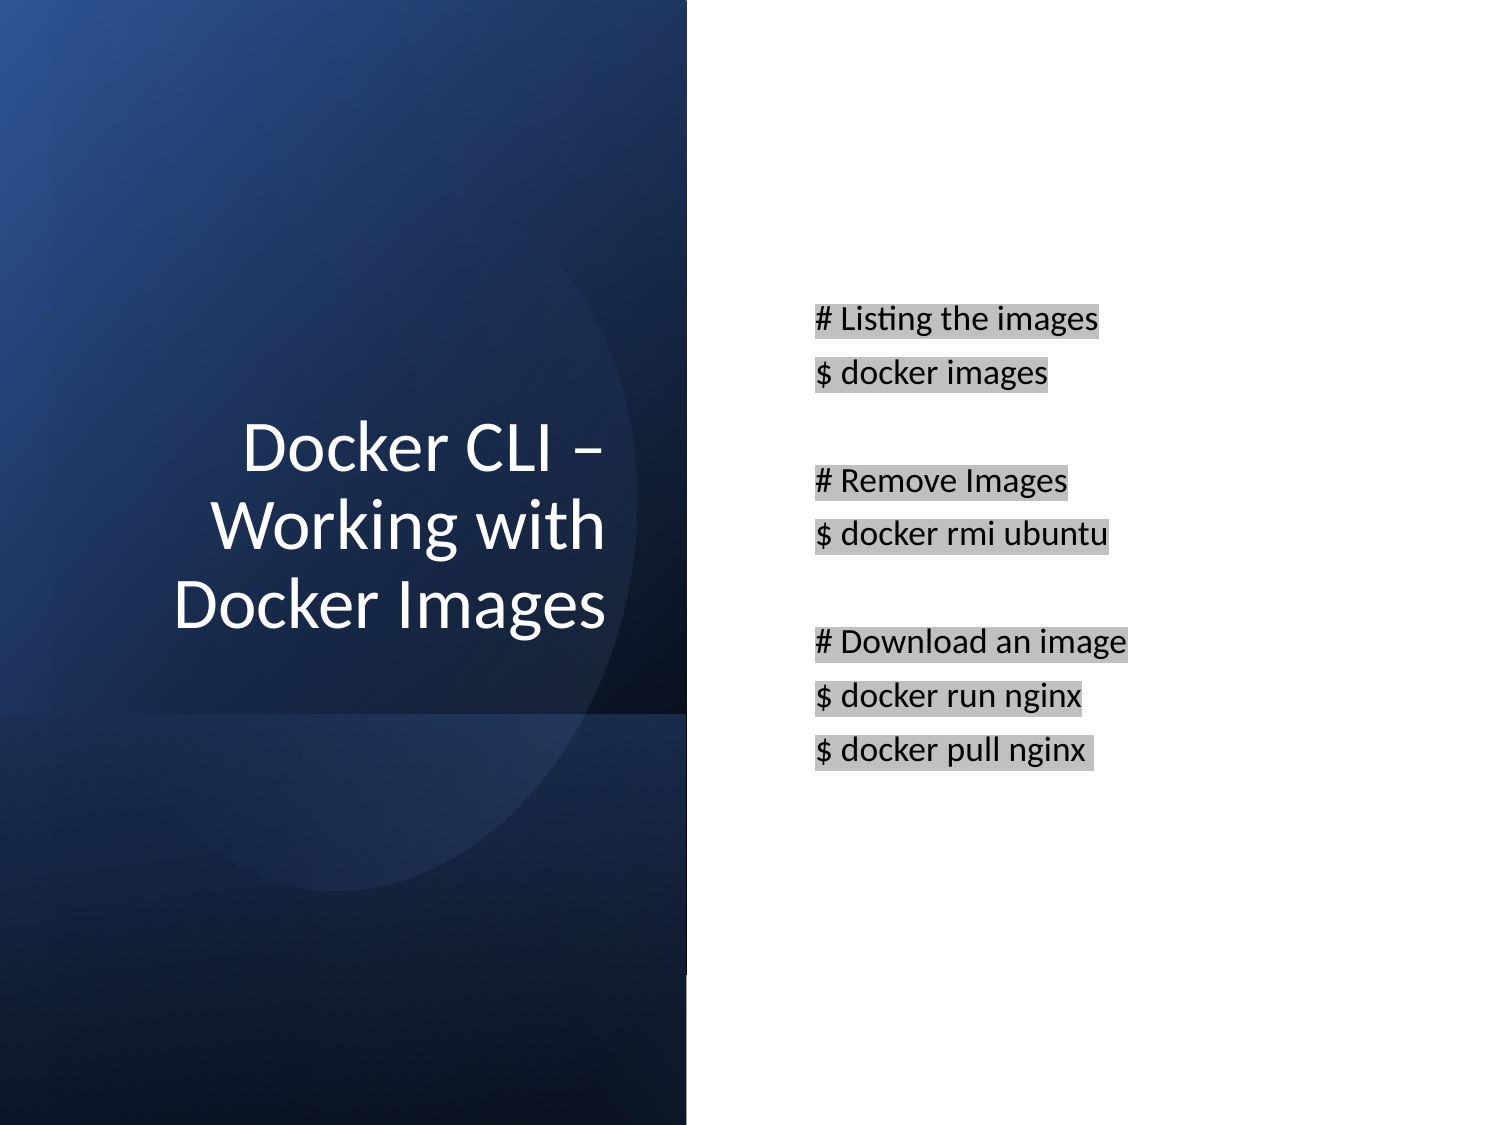

# Docker CLI – Working with Docker Images
# Listing the images
$ docker images

# Remove Images
$ docker rmi ubuntu

# Download an image
$ docker run nginx
$ docker pull nginx